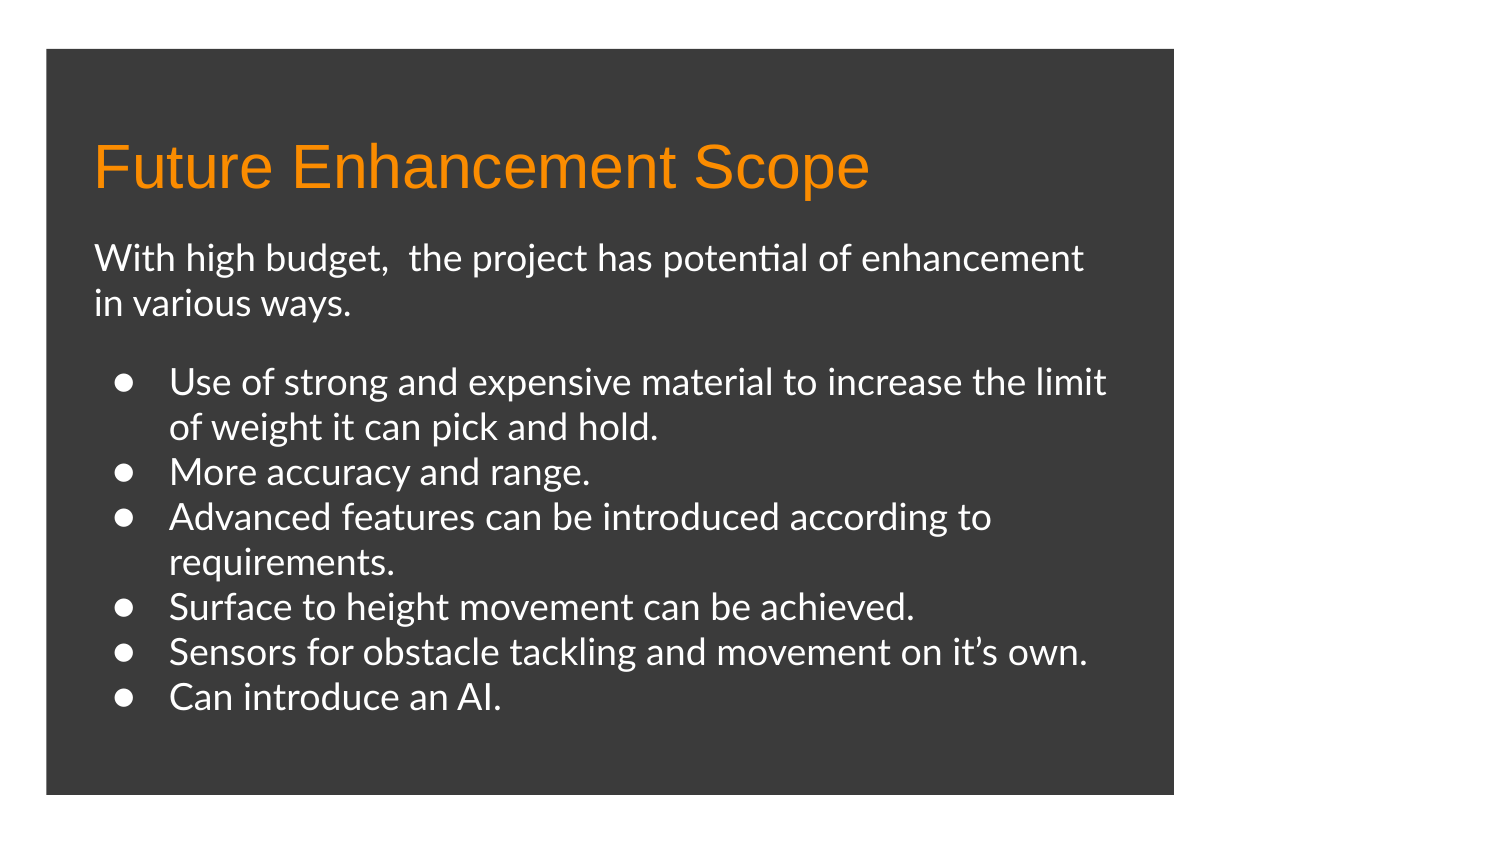

Future Enhancement Scope
With high budget,  the project has potential of enhancement in various ways.
Use of strong and expensive material to increase the limit of weight it can pick and hold.
More accuracy and range.
Advanced features can be introduced according to requirements.
Surface to height movement can be achieved.
Sensors for obstacle tackling and movement on it’s own.
Can introduce an AI.